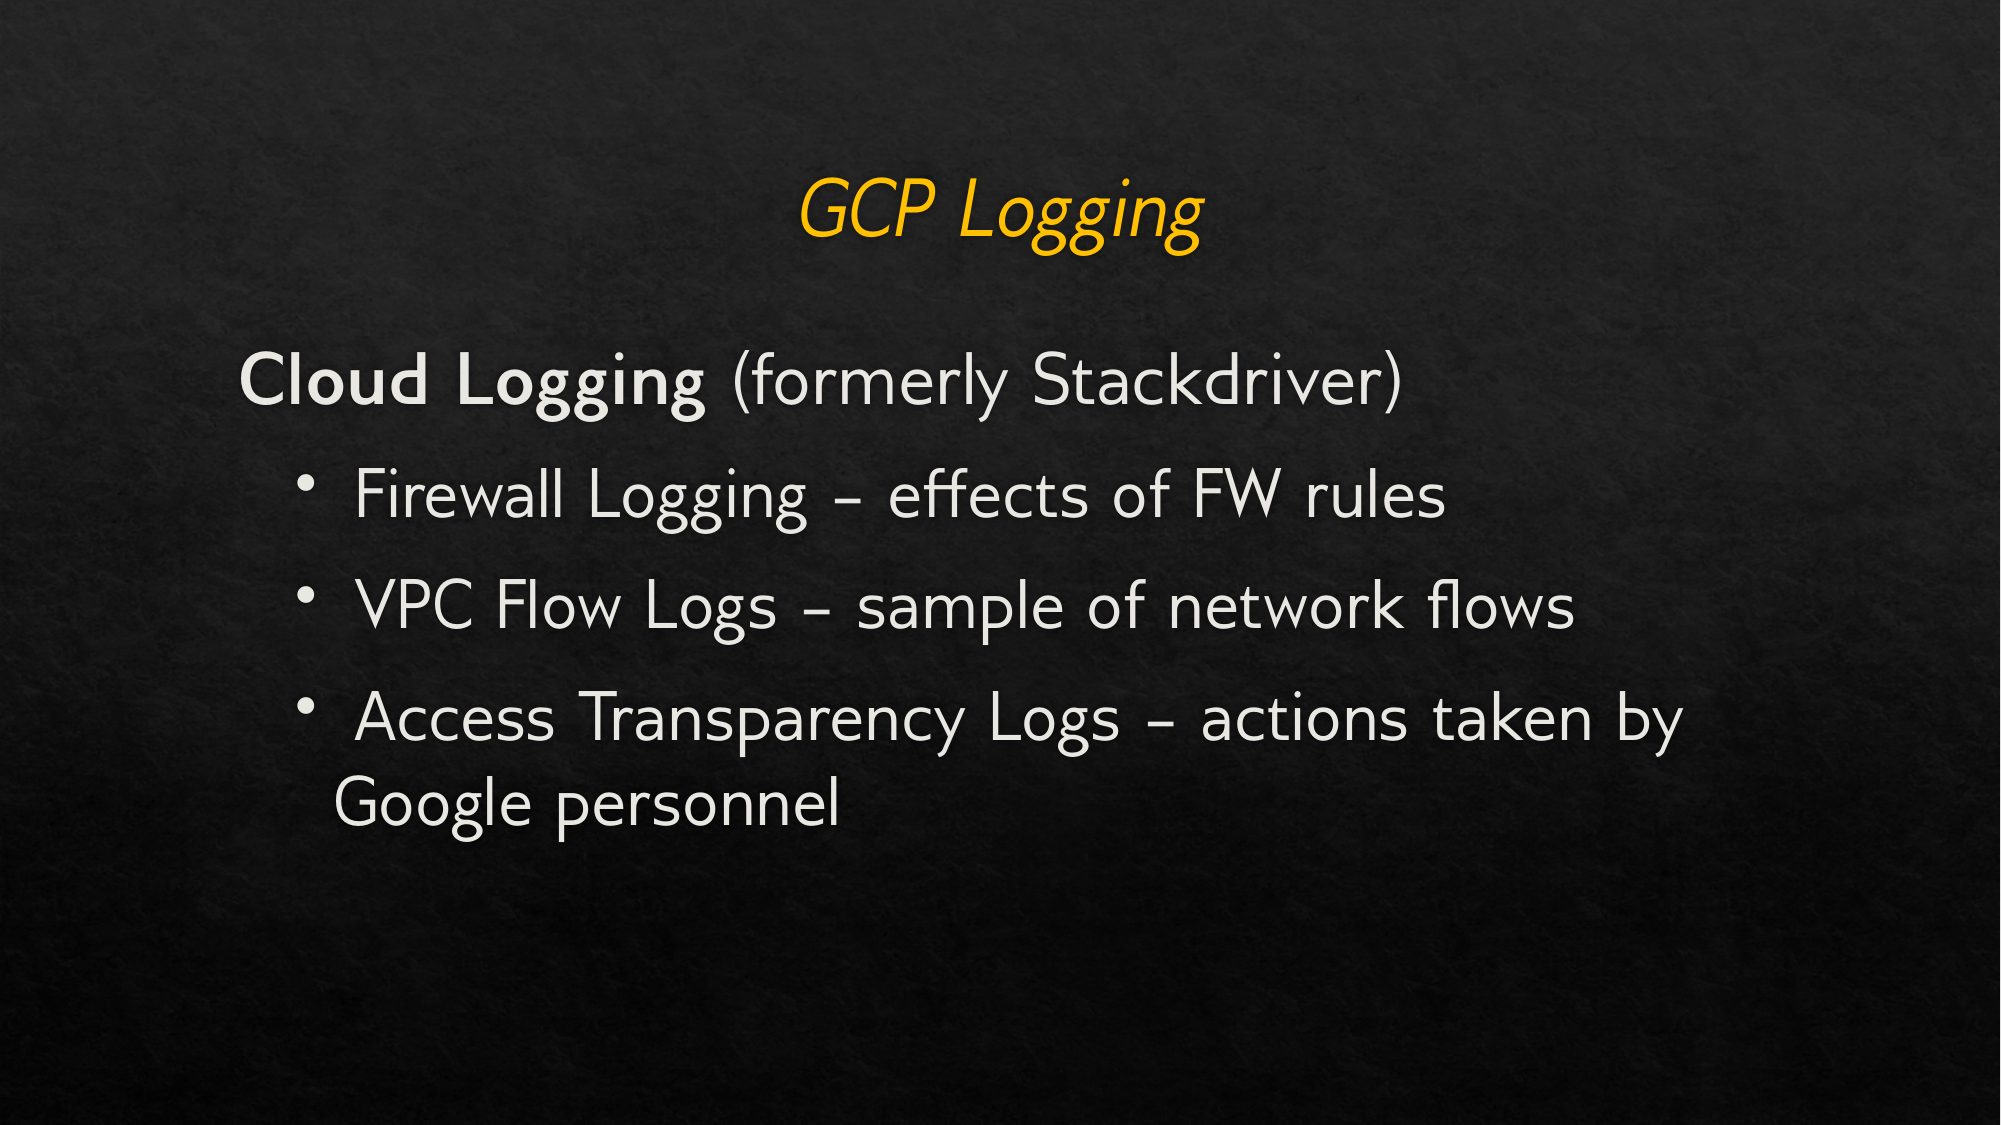

# GCP Logging
Cloud Logging (formerly Stackdriver)
 Firewall Logging – effects of FW rules
 VPC Flow Logs – sample of network flows
 Access Transparency Logs – actions taken by Google personnel